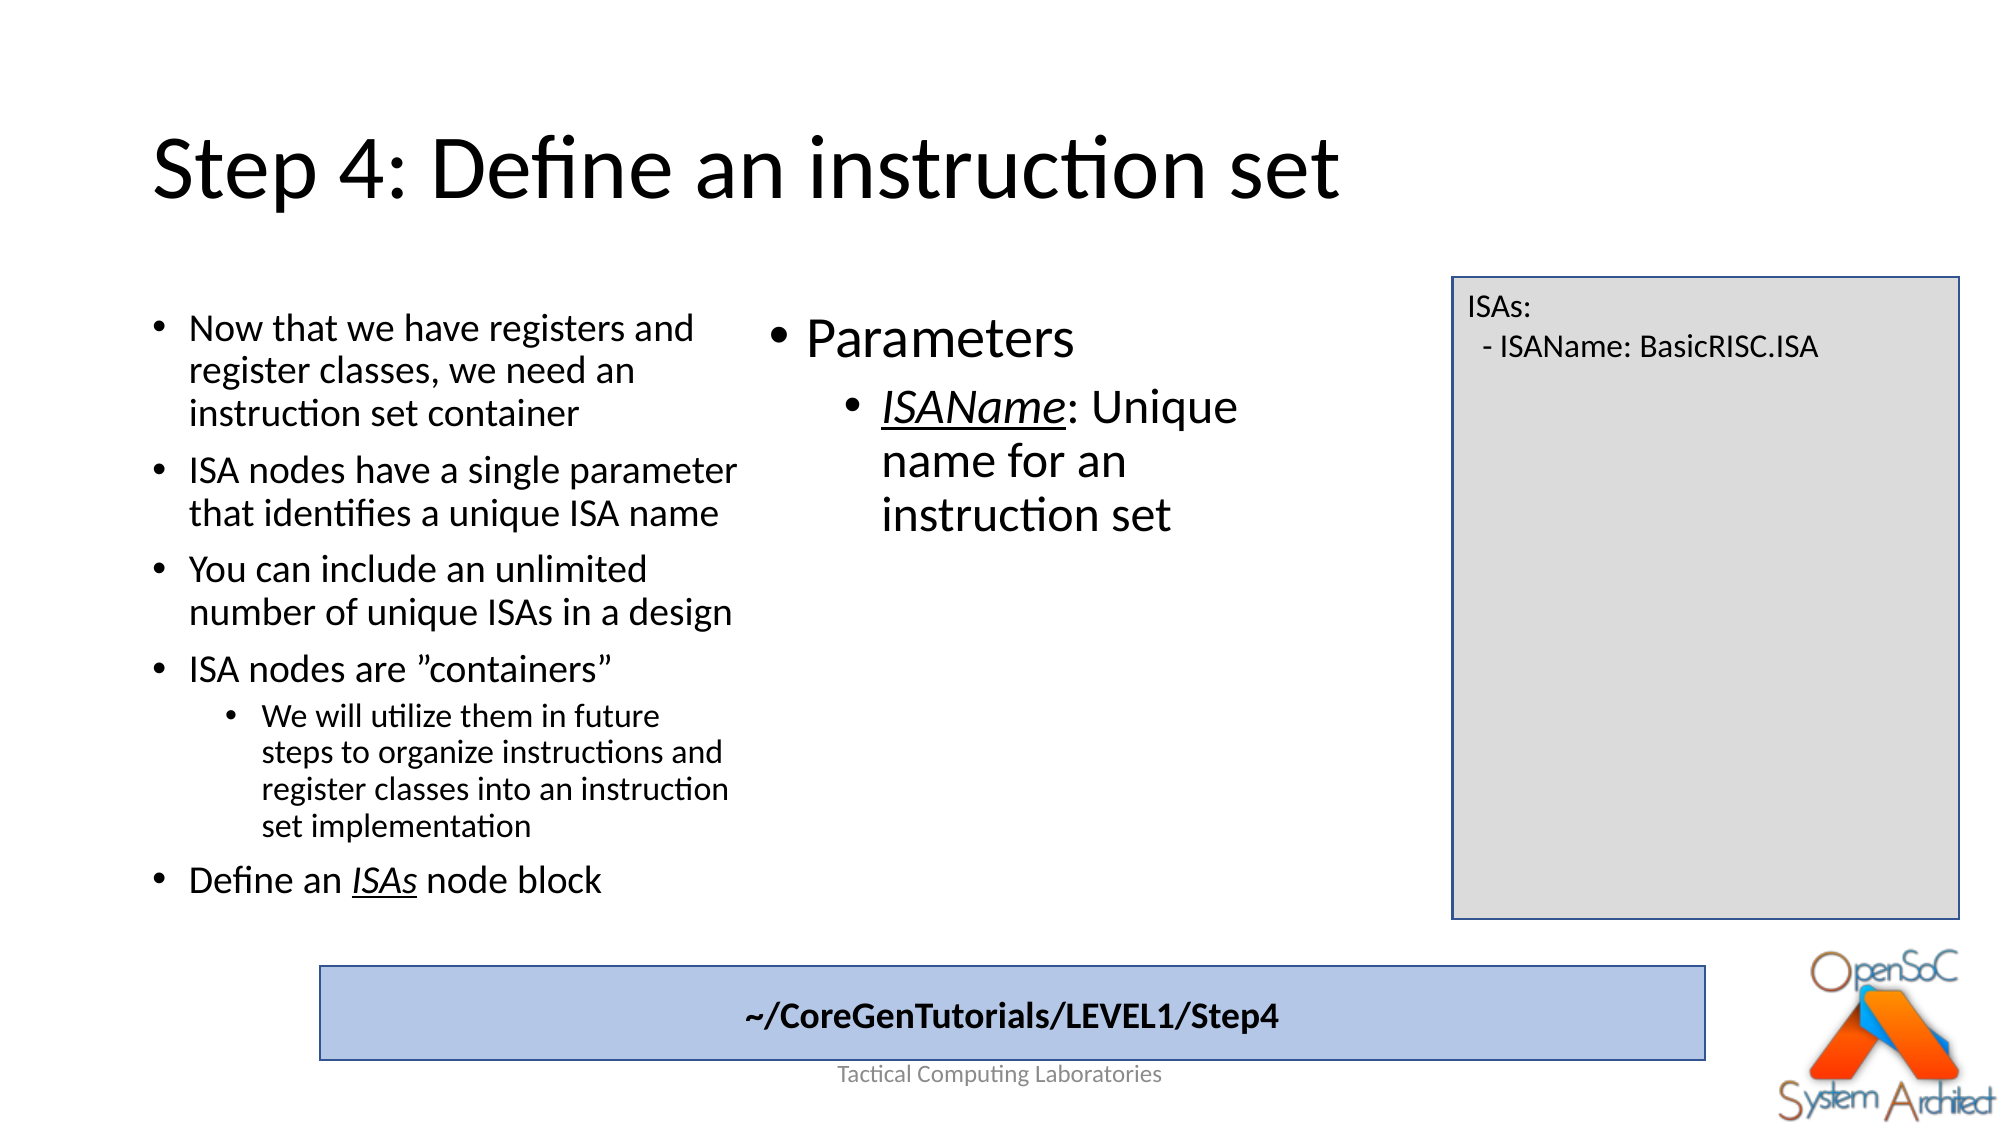

# Step 4: Define an instruction set
ISAs:
  - ISAName: BasicRISC.ISA
Now that we have registers and register classes, we need an instruction set container
ISA nodes have a single parameter that identifies a unique ISA name
You can include an unlimited number of unique ISAs in a design
ISA nodes are ”containers”
We will utilize them in future steps to organize instructions and register classes into an instruction set implementation
Define an ISAs node block

Parameters
ISAName: Unique name for an instruction set

~/CoreGenTutorials/LEVEL1/Step4
Tactical Computing Laboratories